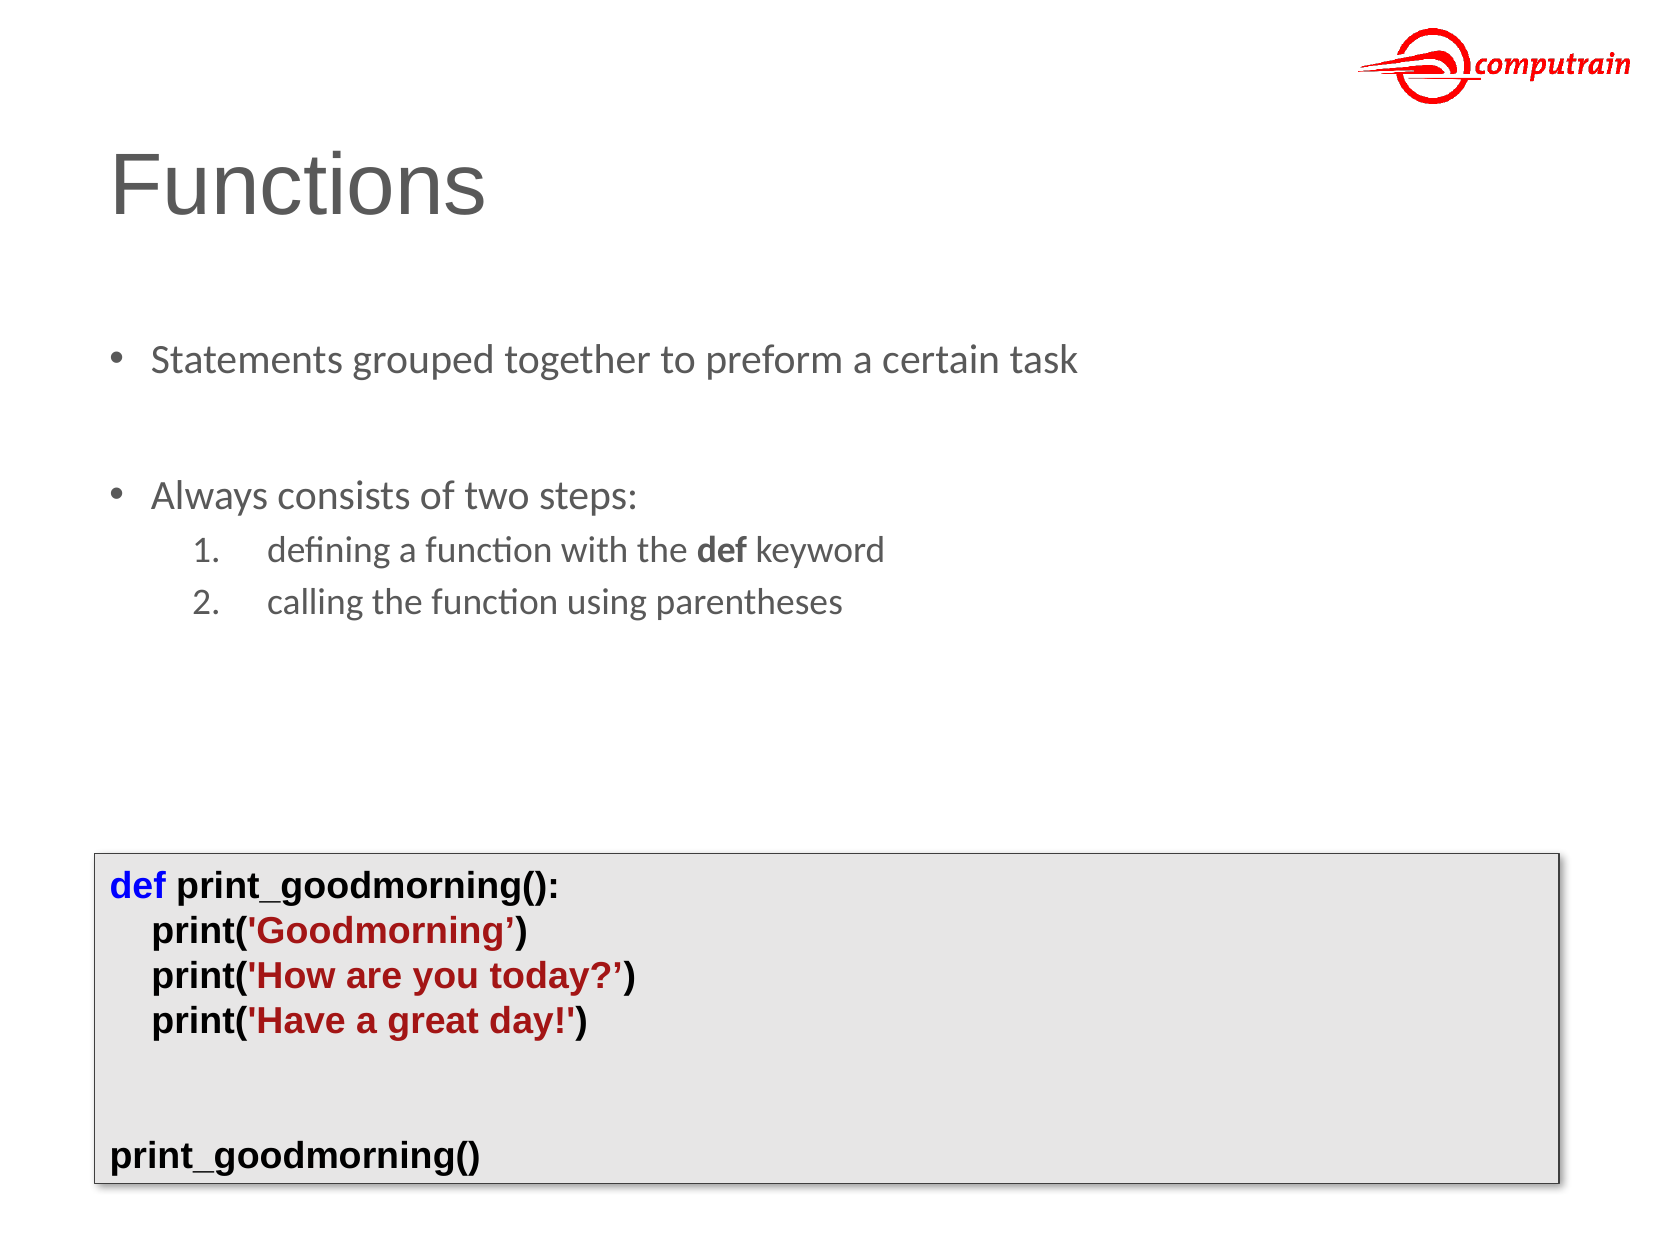

# Functions
Statements grouped together to preform a certain task

Always consists of two steps:
defining a function with the def keyword
calling the function using parentheses
def print_goodmorning():
    print('Goodmorning’)
    print('How are you today?’)
    print('Have a great day!')
print_goodmorning()